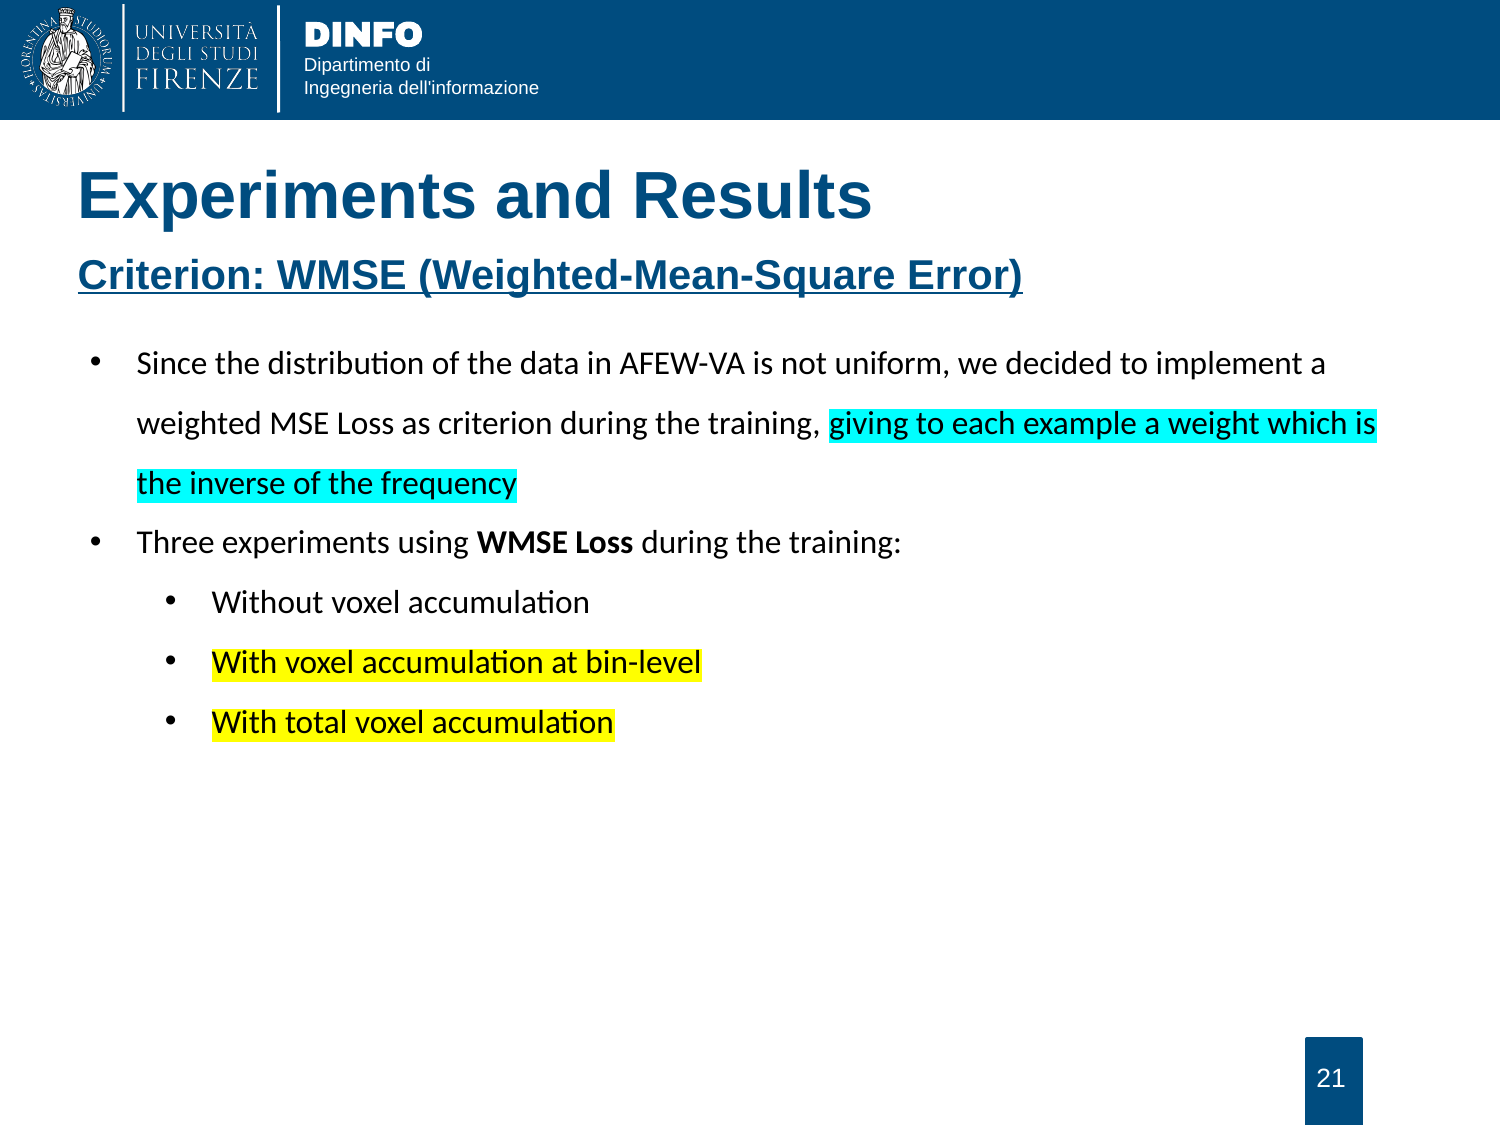

Experiments and Results

Criterion: WMSE (Weighted-Mean-Square Error)
Since the distribution of the data in AFEW-VA is not uniform, we decided to implement a weighted MSE Loss as criterion during the training, giving to each example a weight which is the inverse of the frequency
Three experiments using WMSE Loss during the training:
Without voxel accumulation
With voxel accumulation at bin-level
With total voxel accumulation
21